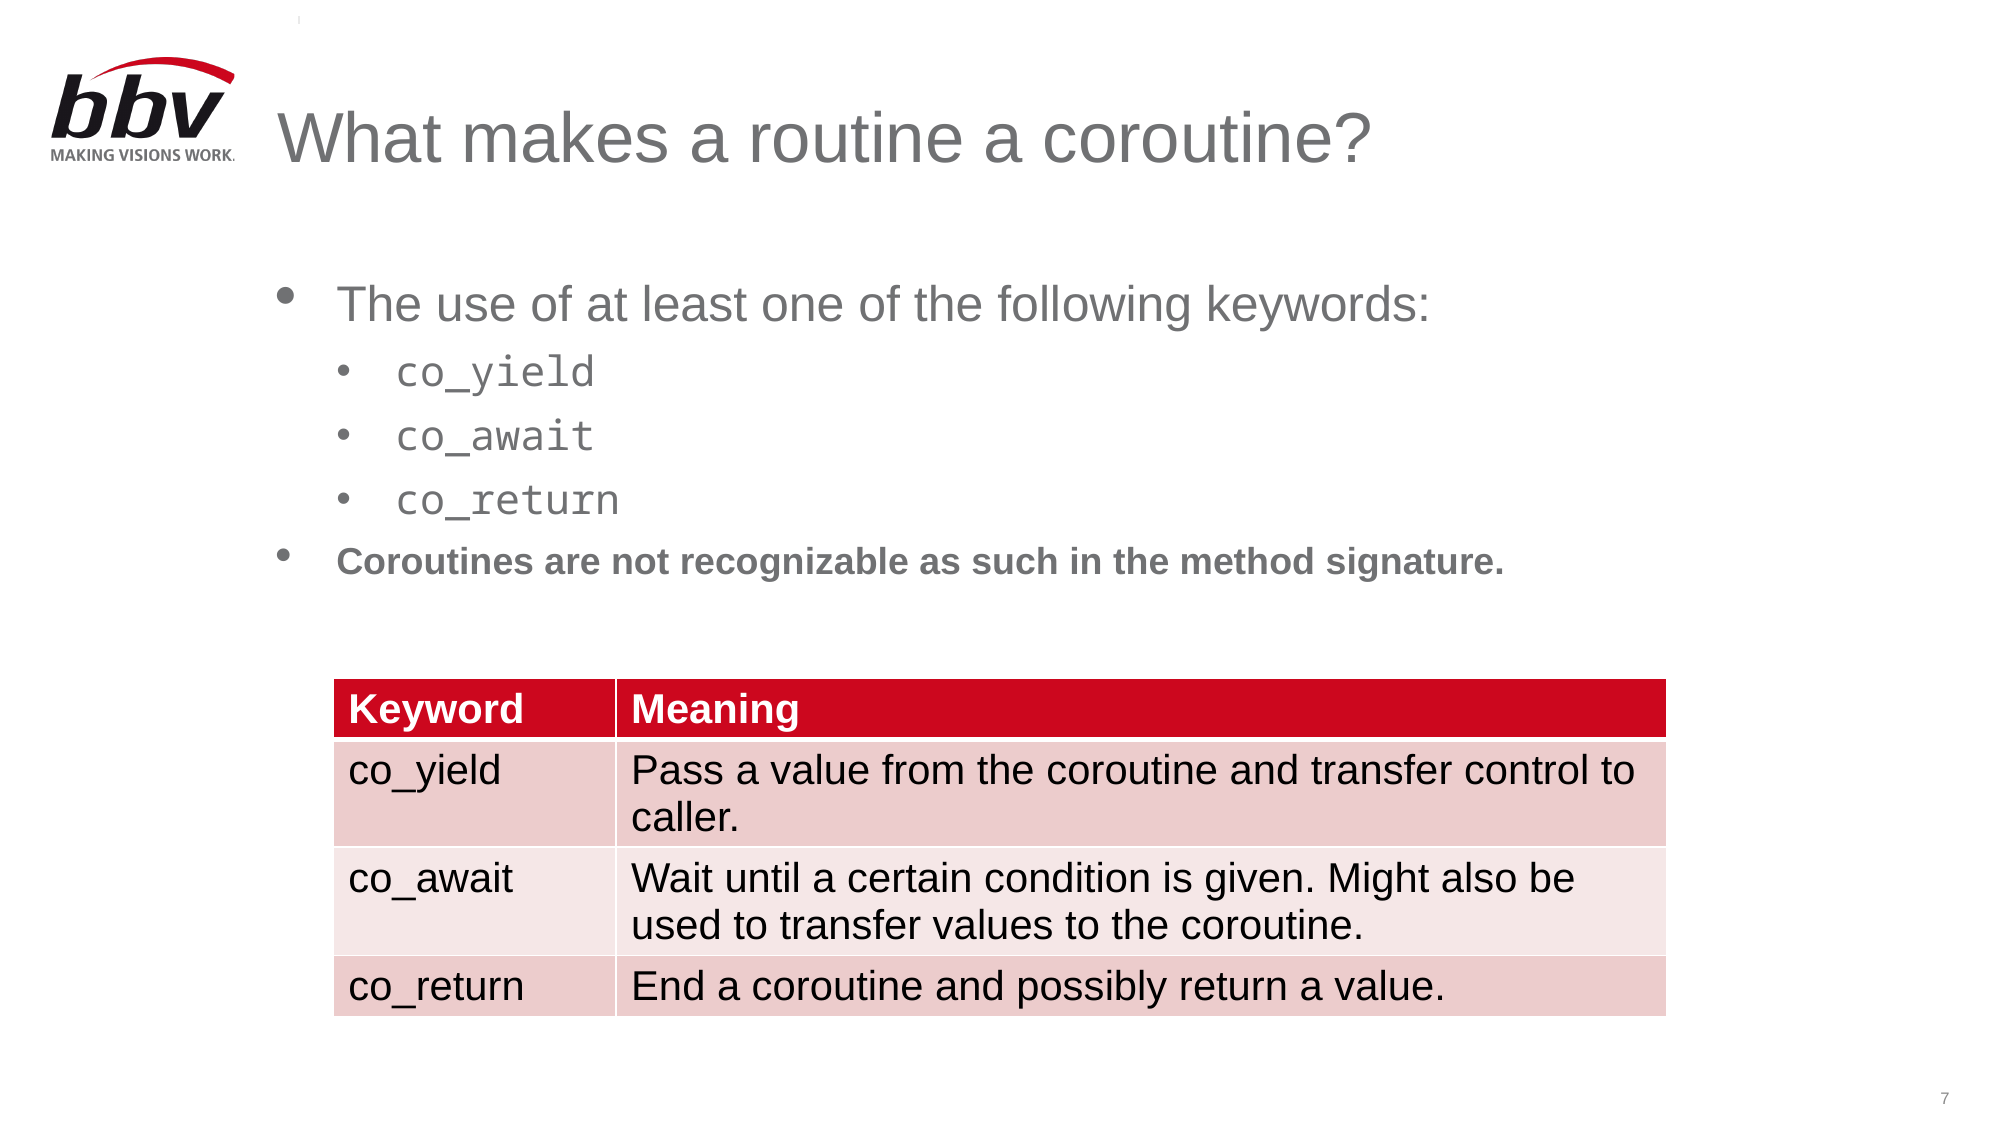

# What makes a routine a coroutine?
The use of at least one of the following keywords:
co_yield
co_await
co_return
Coroutines are not recognizable as such in the method signature.

| Keyword | Meaning |
| --- | --- |
| co\_yield | Pass a value from the coroutine and transfer control to caller. |
| co\_await | Wait until a certain condition is given. Might also be used to transfer values to the coroutine. |
| co\_return | End a coroutine and possibly return a value. |
7